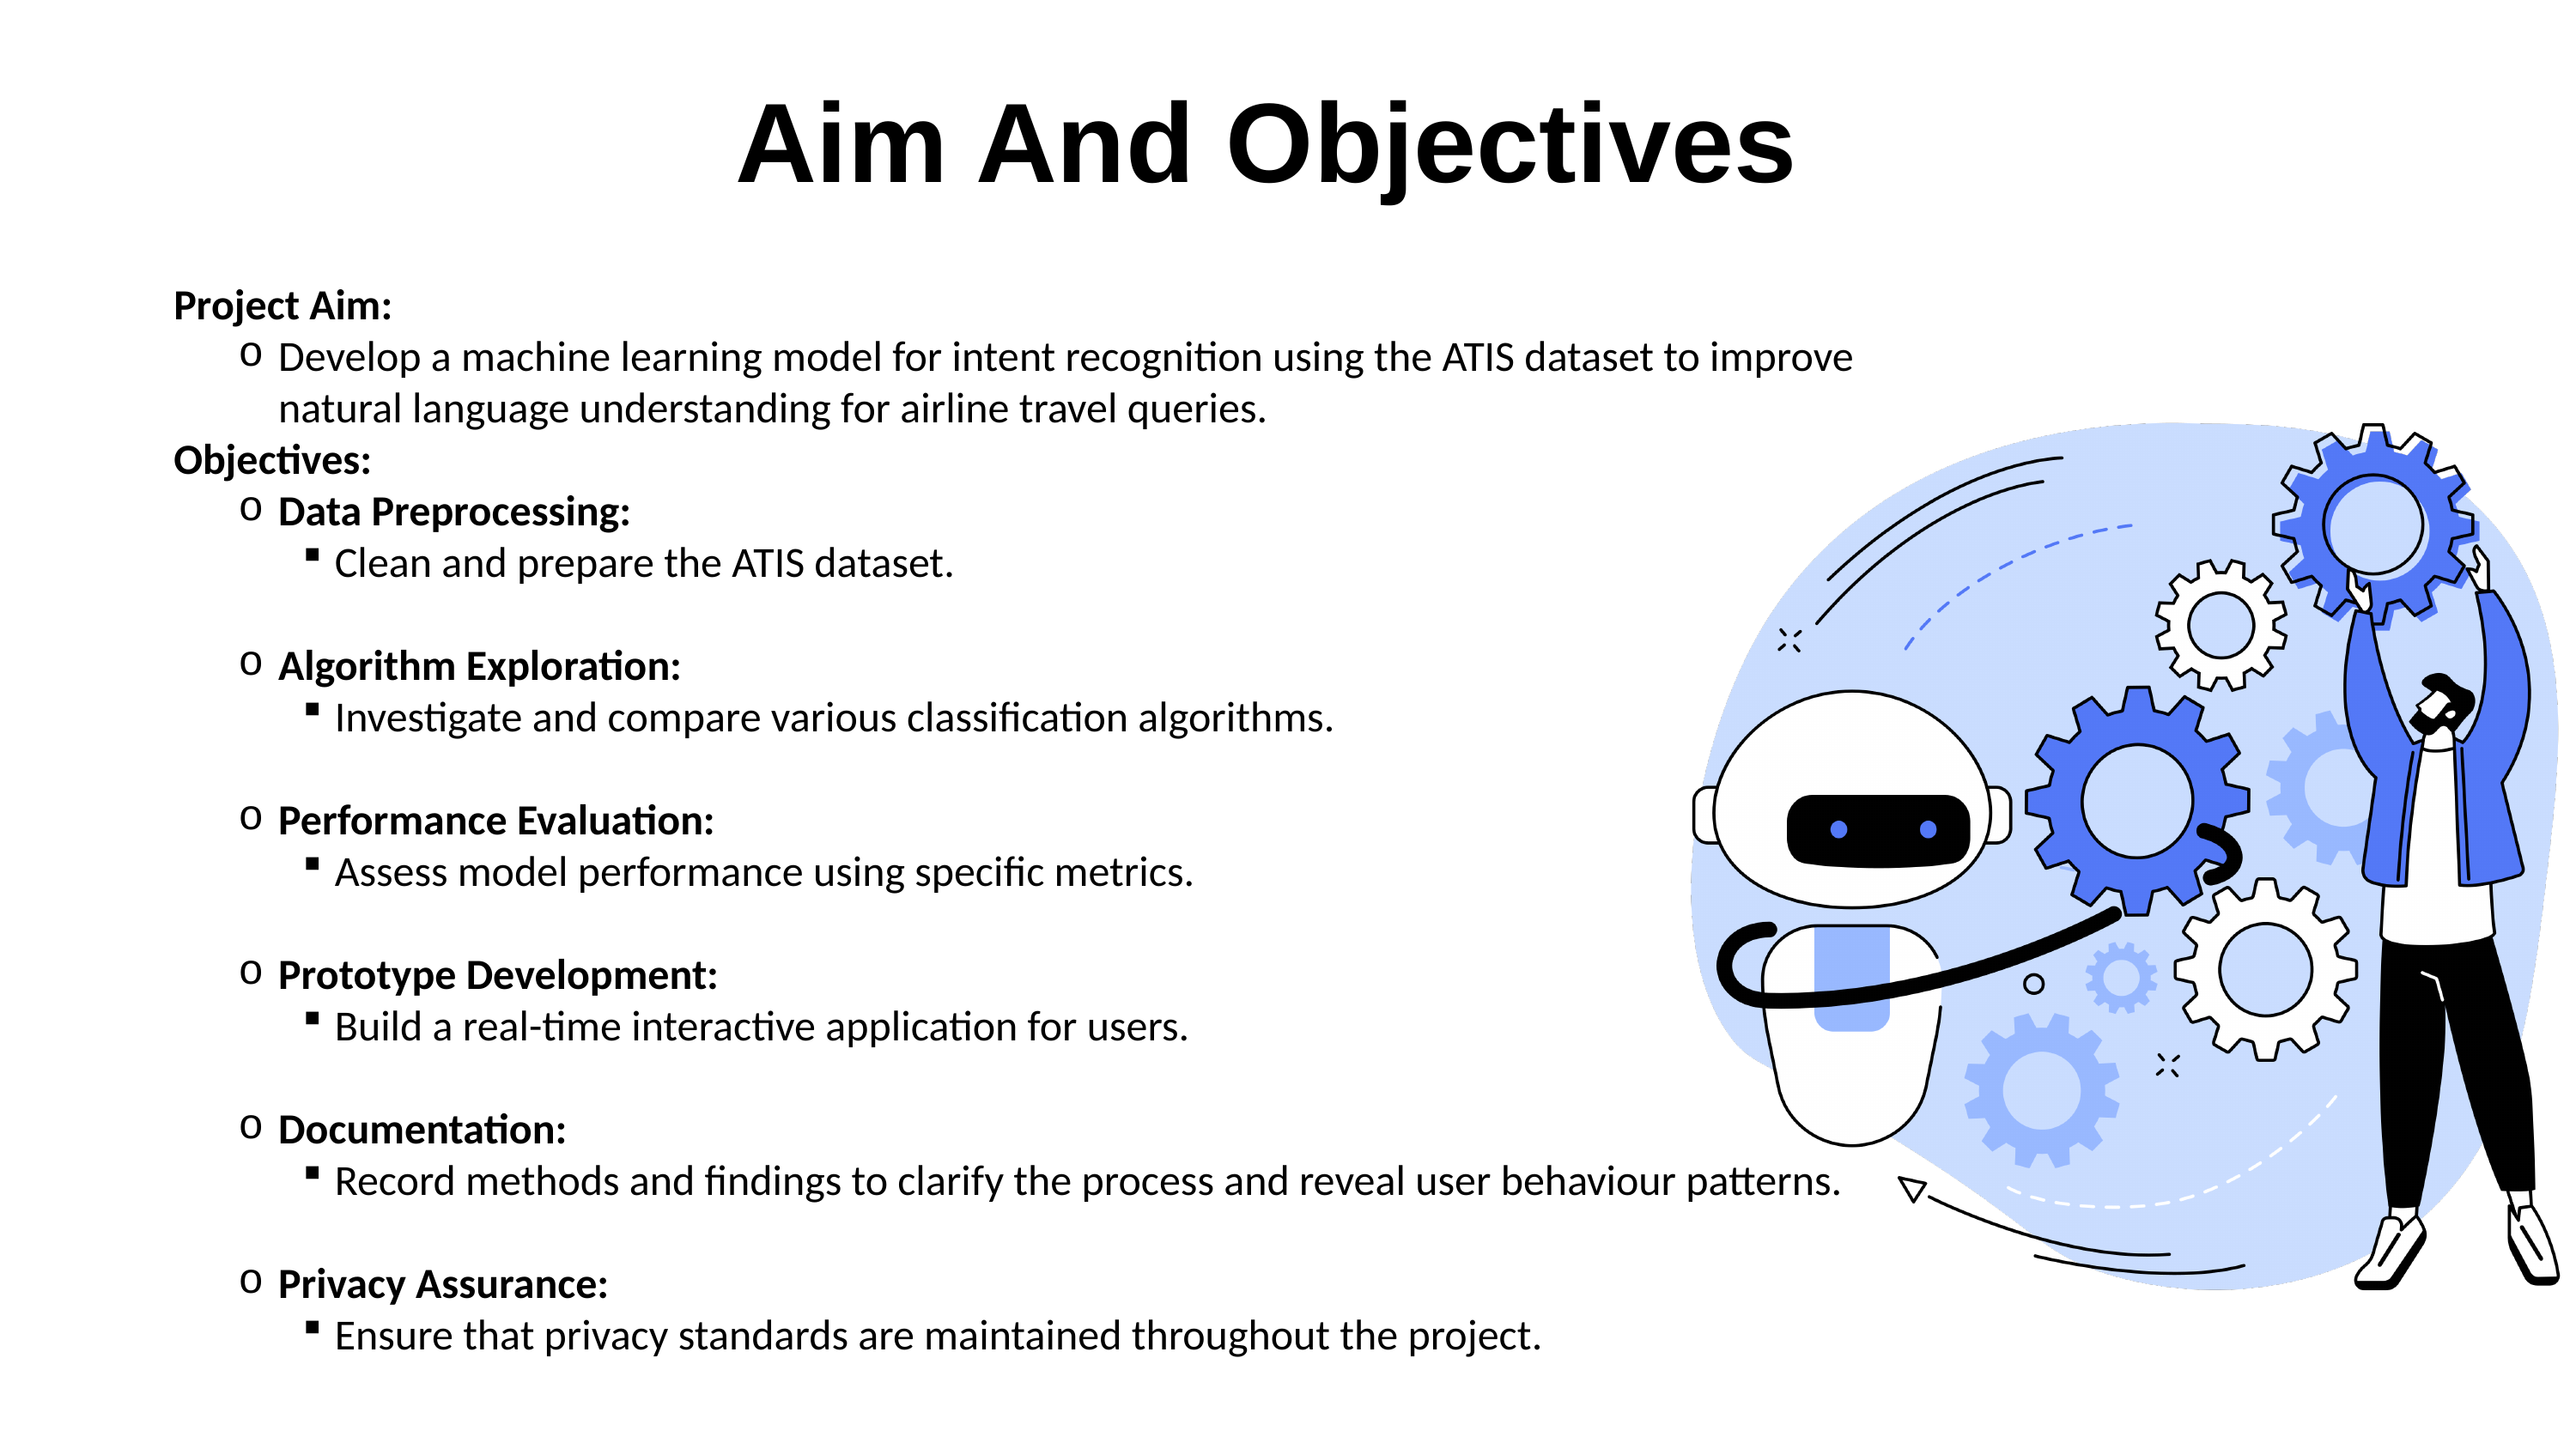

Aim And Objectives
Project Aim:
Develop a machine learning model for intent recognition using the ATIS dataset to improve natural language understanding for airline travel queries.
Objectives:
Data Preprocessing:
Clean and prepare the ATIS dataset.

Algorithm Exploration:
Investigate and compare various classification algorithms.

Performance Evaluation:
Assess model performance using specific metrics.

Prototype Development:
Build a real-time interactive application for users.

Documentation:
Record methods and findings to clarify the process and reveal user behaviour patterns.

Privacy Assurance:
Ensure that privacy standards are maintained throughout the project.